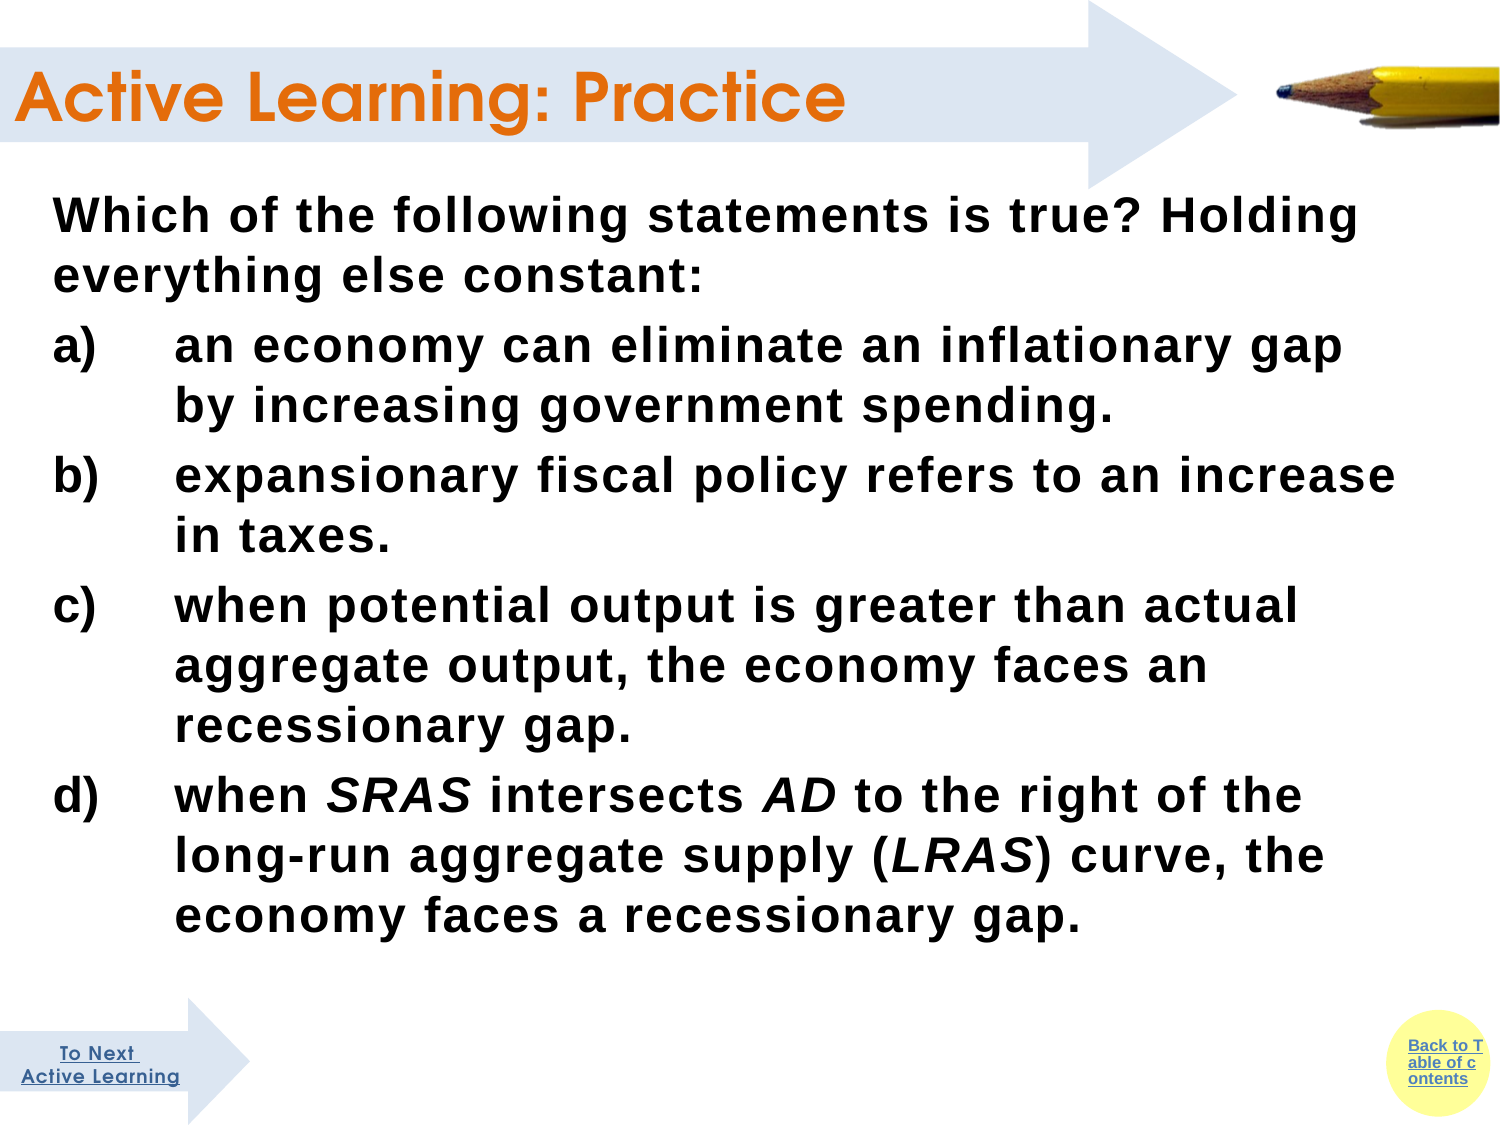

#
Which of the following statements is true? Holding everything else constant:
an economy can eliminate an inflationary gap by increasing government spending.
expansionary fiscal policy refers to an increase in taxes.
when potential output is greater than actual aggregate output, the economy faces an recessionary gap.
when SRAS intersects AD to the right of the long-run aggregate supply (LRAS) curve, the economy faces a recessionary gap.
To Next
Active Learning